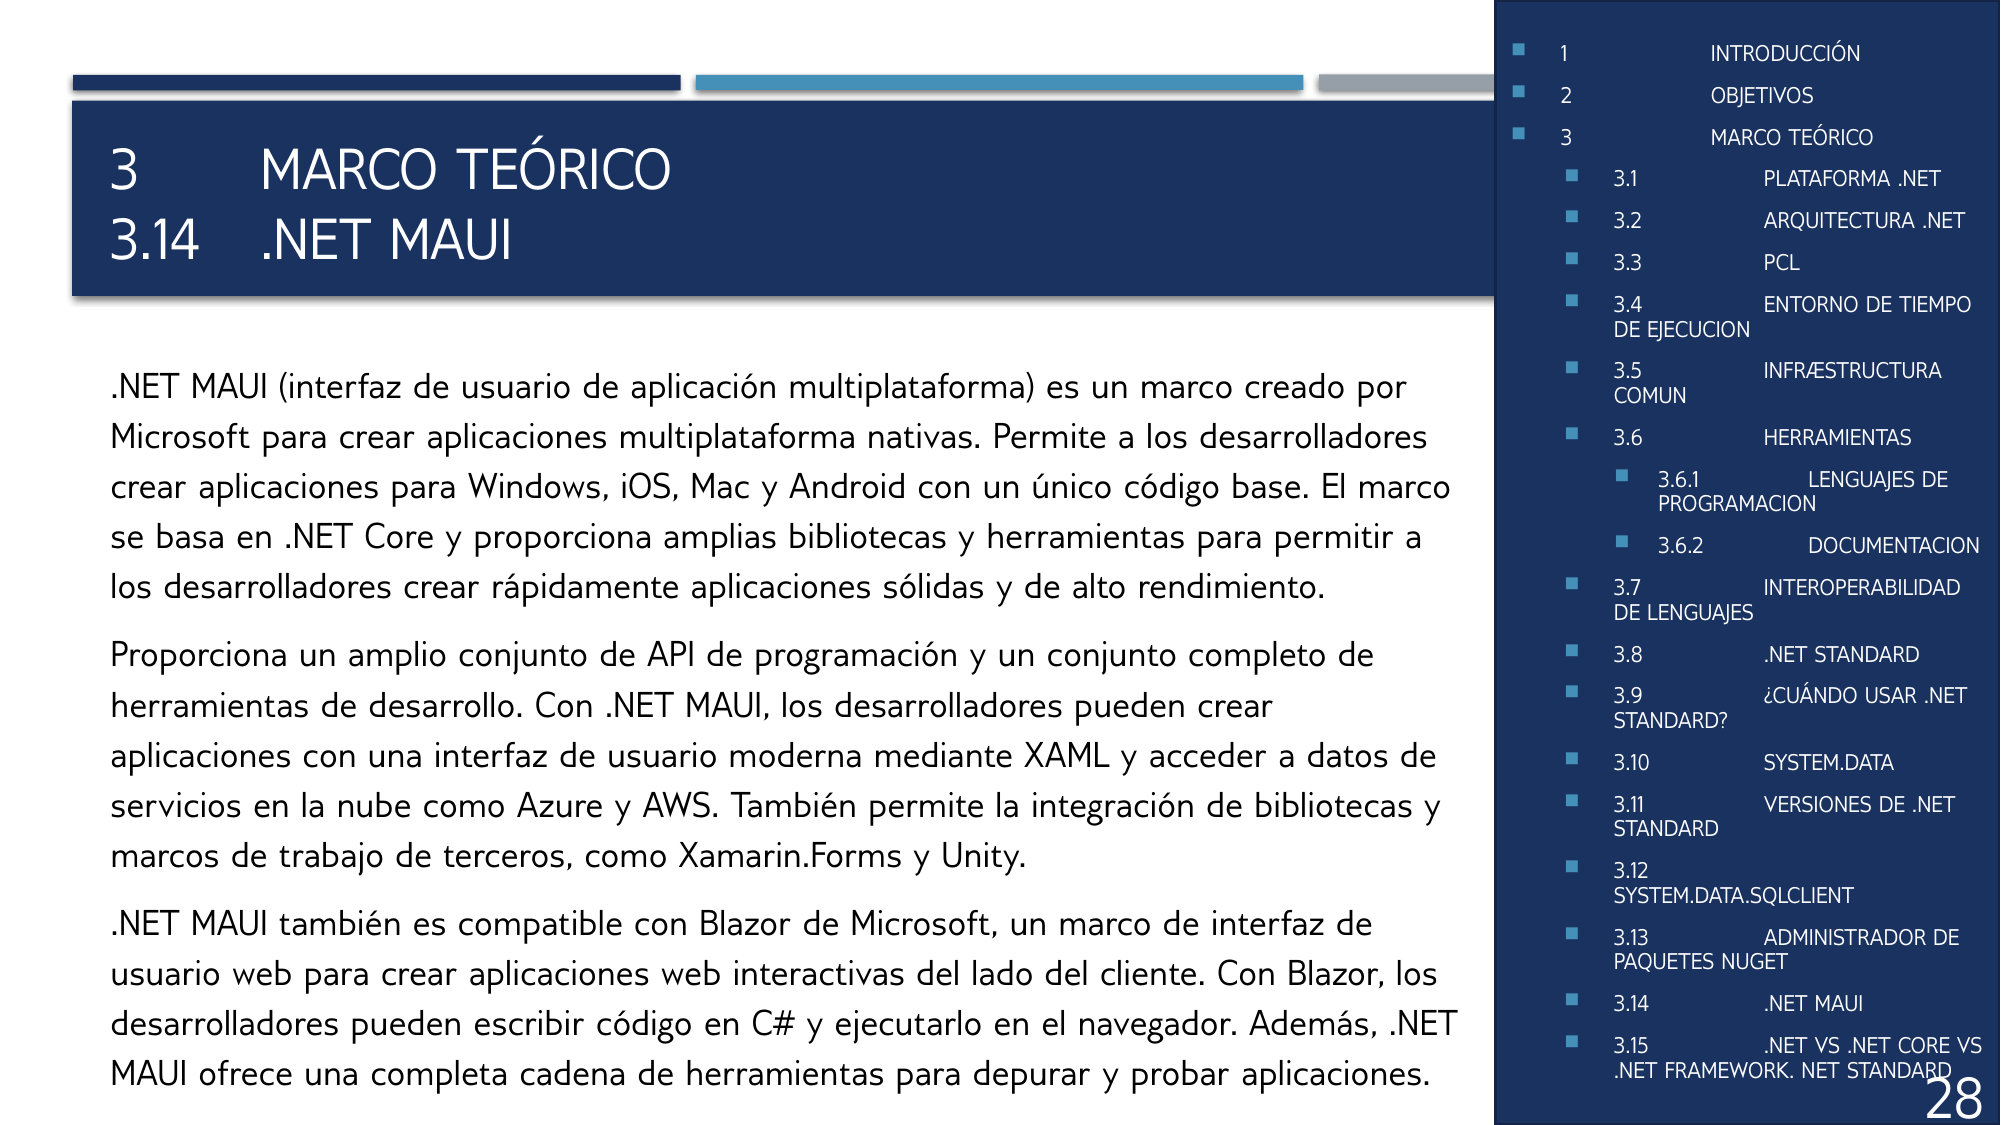

1	INTRODUCCIÓN
2	OBJETIVOS
3	MARCO TEÓRICO
3.1	PLATAFORMA .NET
3.2	ARQUITECTURA .NET
3.3	PCL
3.4	ENTORNO DE TIEMPO DE EJECUCION
3.5	INFRAESTRUCTURA COMUN
3.6	HERRAMIENTAS
3.6.1	LENGUAJES DE PROGRAMACION
3.6.2	DOCUMENTACION
3.7	INTEROPERABILIDAD DE LENGUAJES
3.8	.NET STANDARD
3.9	¿CUÁNDO USAR .NET STANDARD?
3.10	SYSTEM.DATA
3.11	VERSIONES DE .NET STANDARD
3.12	SYSTEM.DATA.SQLCLIENT
3.13	ADMINISTRADOR DE PAQUETES NUGET
3.14	.NET MAUI
3.15	.NET VS .NET CORE VS .NET FRAMEWORK. NET STANDARD
# 3	MARCO TEÓRICO 3.14	.net maui
.NET MAUI (interfaz de usuario de aplicación multiplataforma) es un marco creado por Microsoft para crear aplicaciones multiplataforma nativas. Permite a los desarrolladores crear aplicaciones para Windows, iOS, Mac y Android con un único código base. El marco se basa en .NET Core y proporciona amplias bibliotecas y herramientas para permitir a los desarrolladores crear rápidamente aplicaciones sólidas y de alto rendimiento.
Proporciona un amplio conjunto de API de programación y un conjunto completo de herramientas de desarrollo. Con .NET MAUI, los desarrolladores pueden crear aplicaciones con una interfaz de usuario moderna mediante XAML y acceder a datos de servicios en la nube como Azure y AWS. También permite la integración de bibliotecas y marcos de trabajo de terceros, como Xamarin.Forms y Unity.
.NET MAUI también es compatible con Blazor de Microsoft, un marco de interfaz de usuario web para crear aplicaciones web interactivas del lado del cliente. Con Blazor, los desarrolladores pueden escribir código en C# y ejecutarlo en el navegador. Además, .NET MAUI ofrece una completa cadena de herramientas para depurar y probar aplicaciones.
28